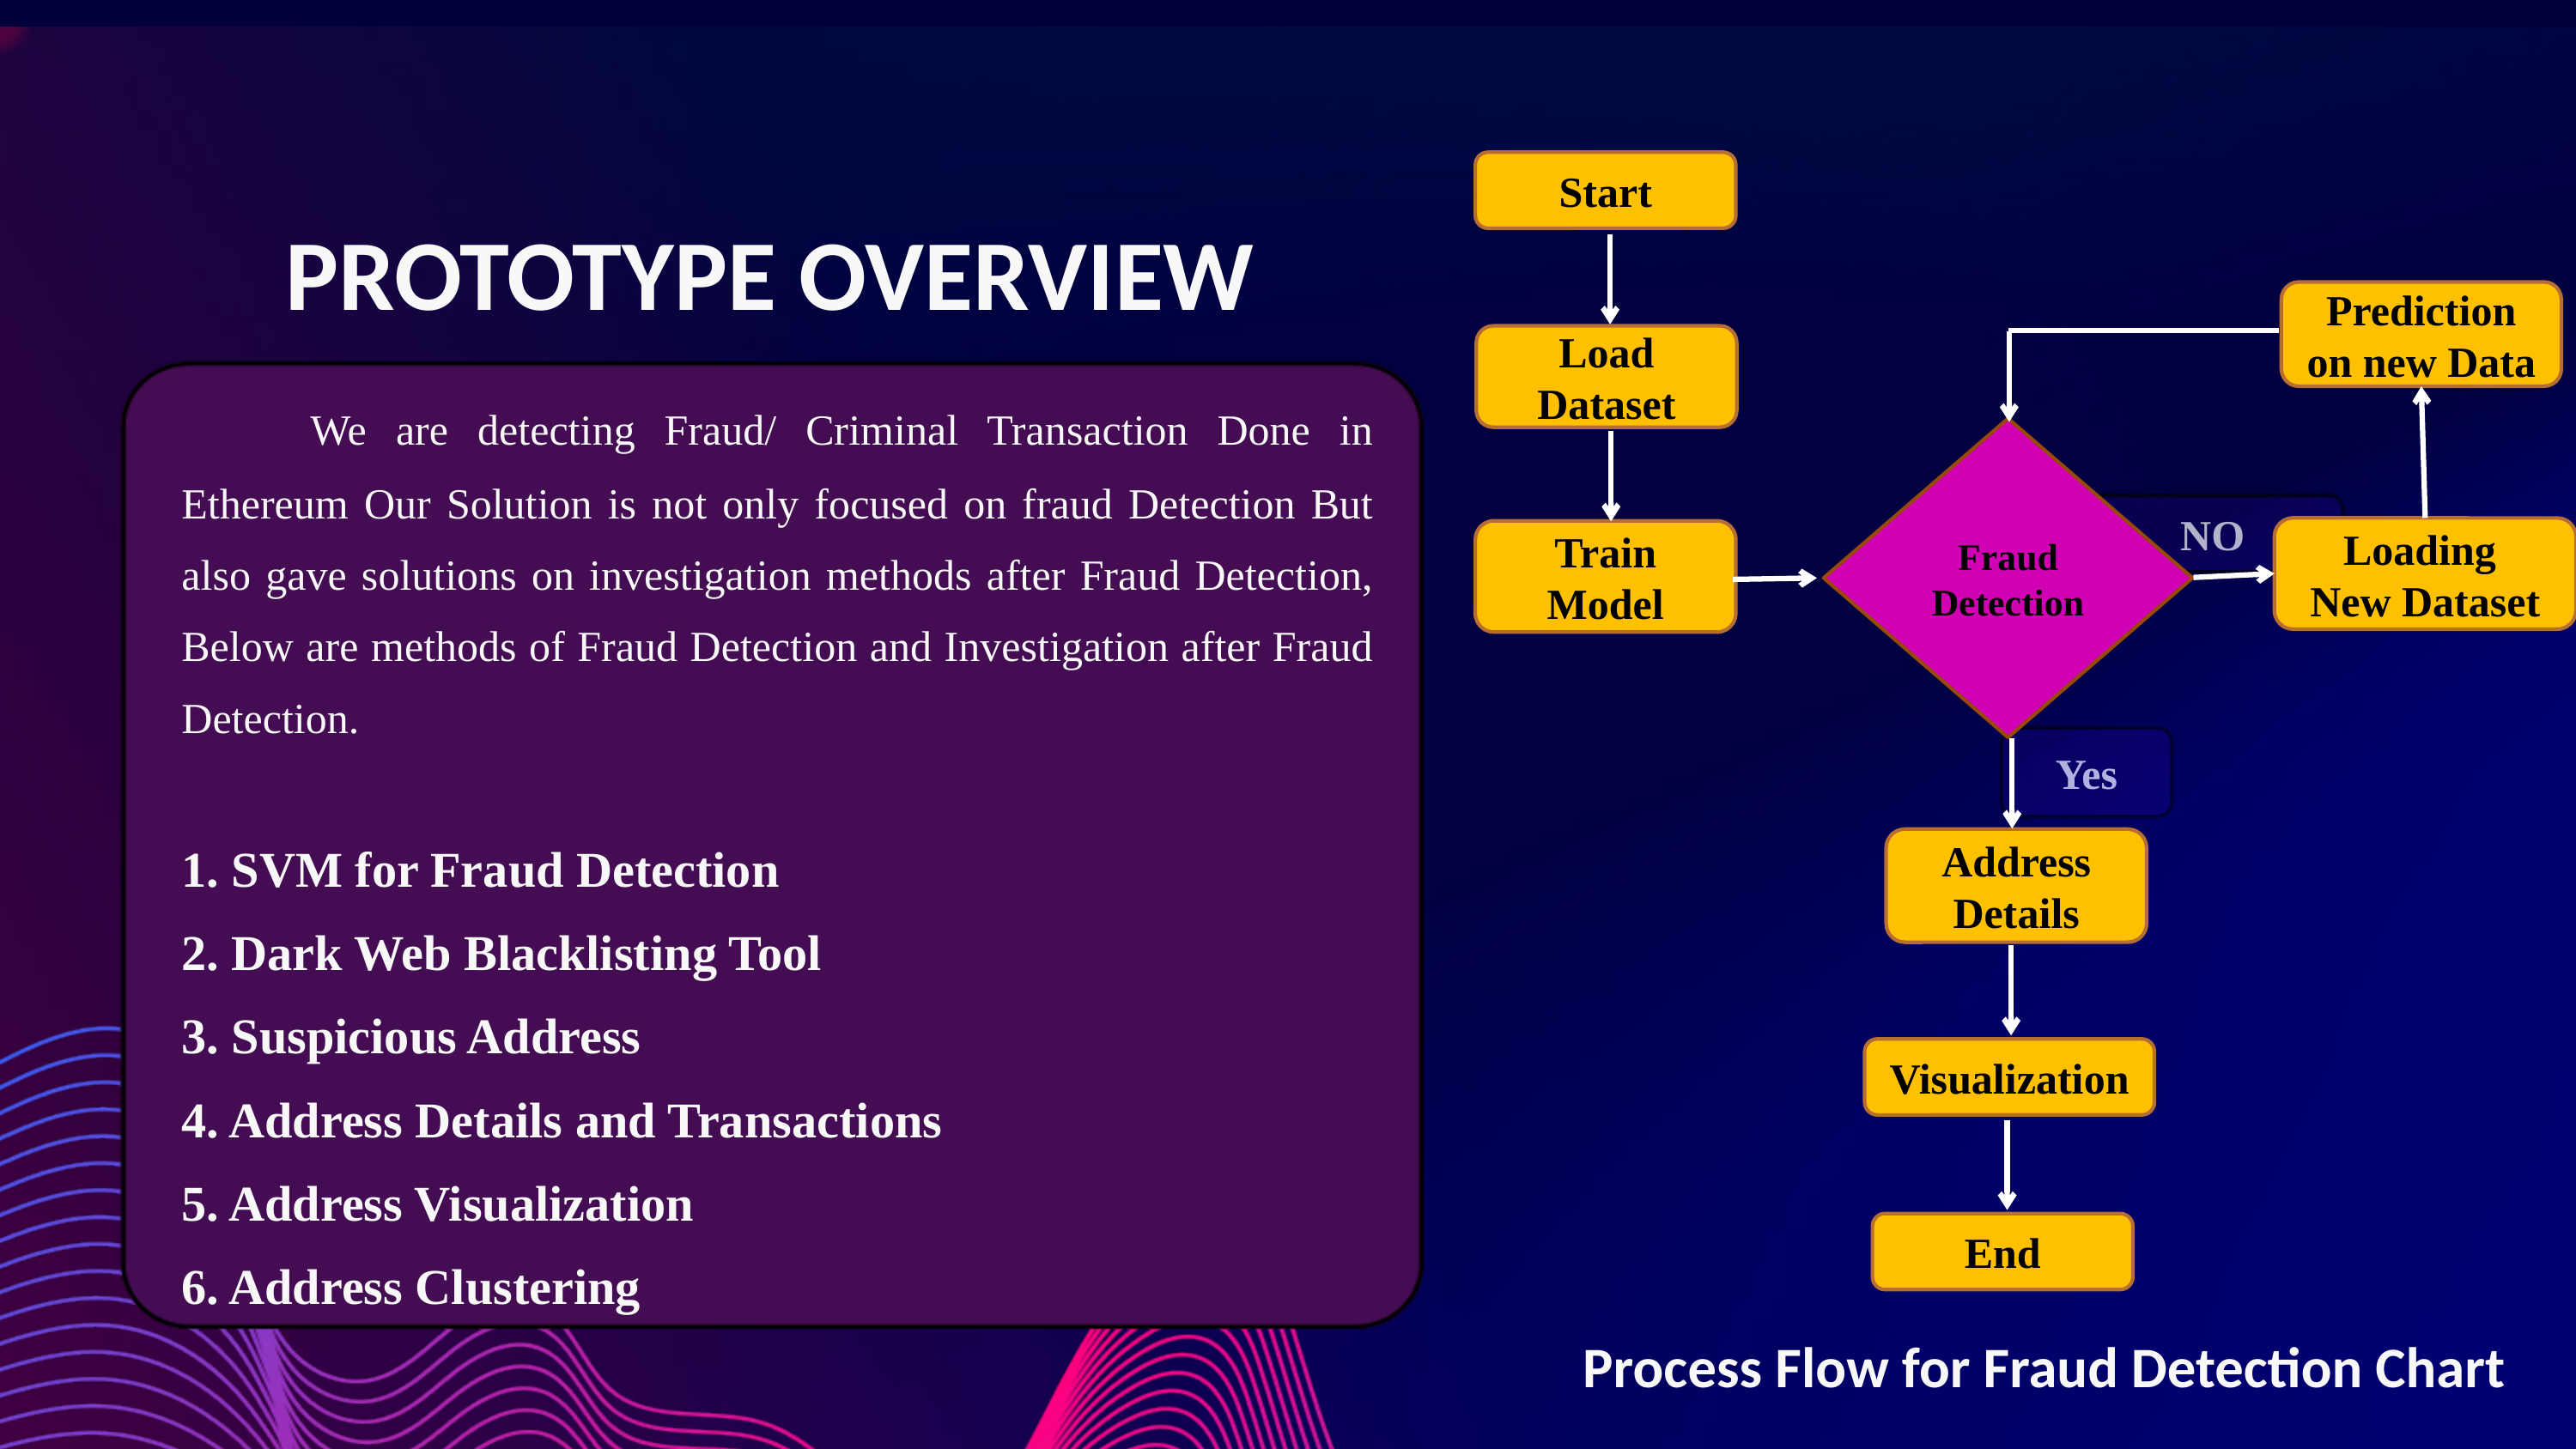

Start
PROTOTYPE OVERVIEW
Prediction on new Data
Load Dataset

	We are detecting Fraud/ Criminal Transaction Done in Ethereum Our Solution is not only focused on fraud Detection But also gave solutions on investigation methods after Fraud Detection, Below are methods of Fraud Detection and Investigation after Fraud Detection.

1. SVM for Fraud Detection
2. Dark Web Blacklisting Tool
3. Suspicious Address
4. Address Details and Transactions
5. Address Visualization
6. Address Clustering
Fraud Detection
NO
Loading
New Dataset
Train Model
Yes
Address Details
Visualization
End
Process Flow for Fraud Detection Chart